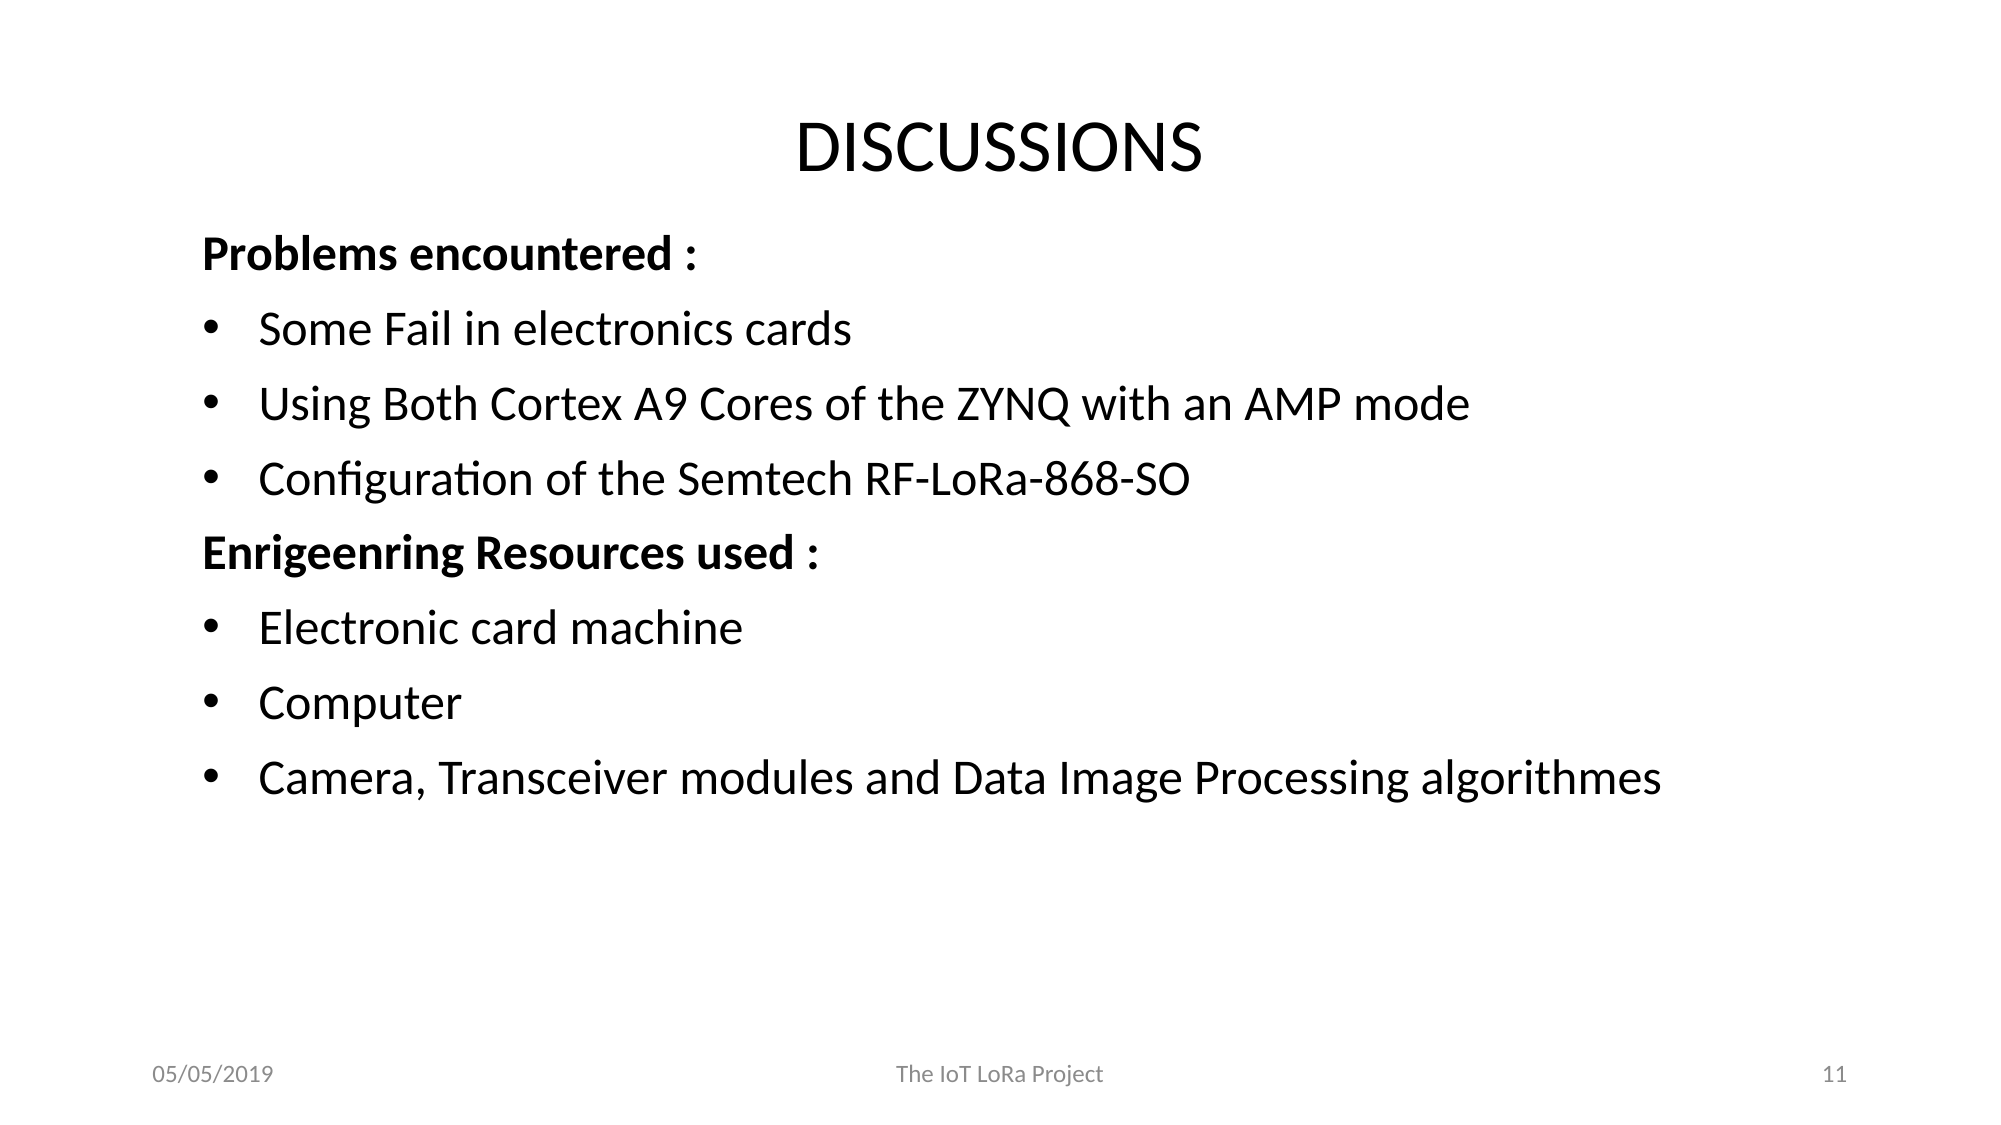

DISCUSSIONs
Problems encountered :
Some Fail in electronics cards
Using Both Cortex A9 Cores of the ZYNQ with an AMP mode
Configuration of the Semtech RF-LoRa-868-SO
Enrigeenring Resources used :
Electronic card machine
Computer
Camera, Transceiver modules and Data Image Processing algorithmes

05/05/2019
The IoT LoRa Project
11